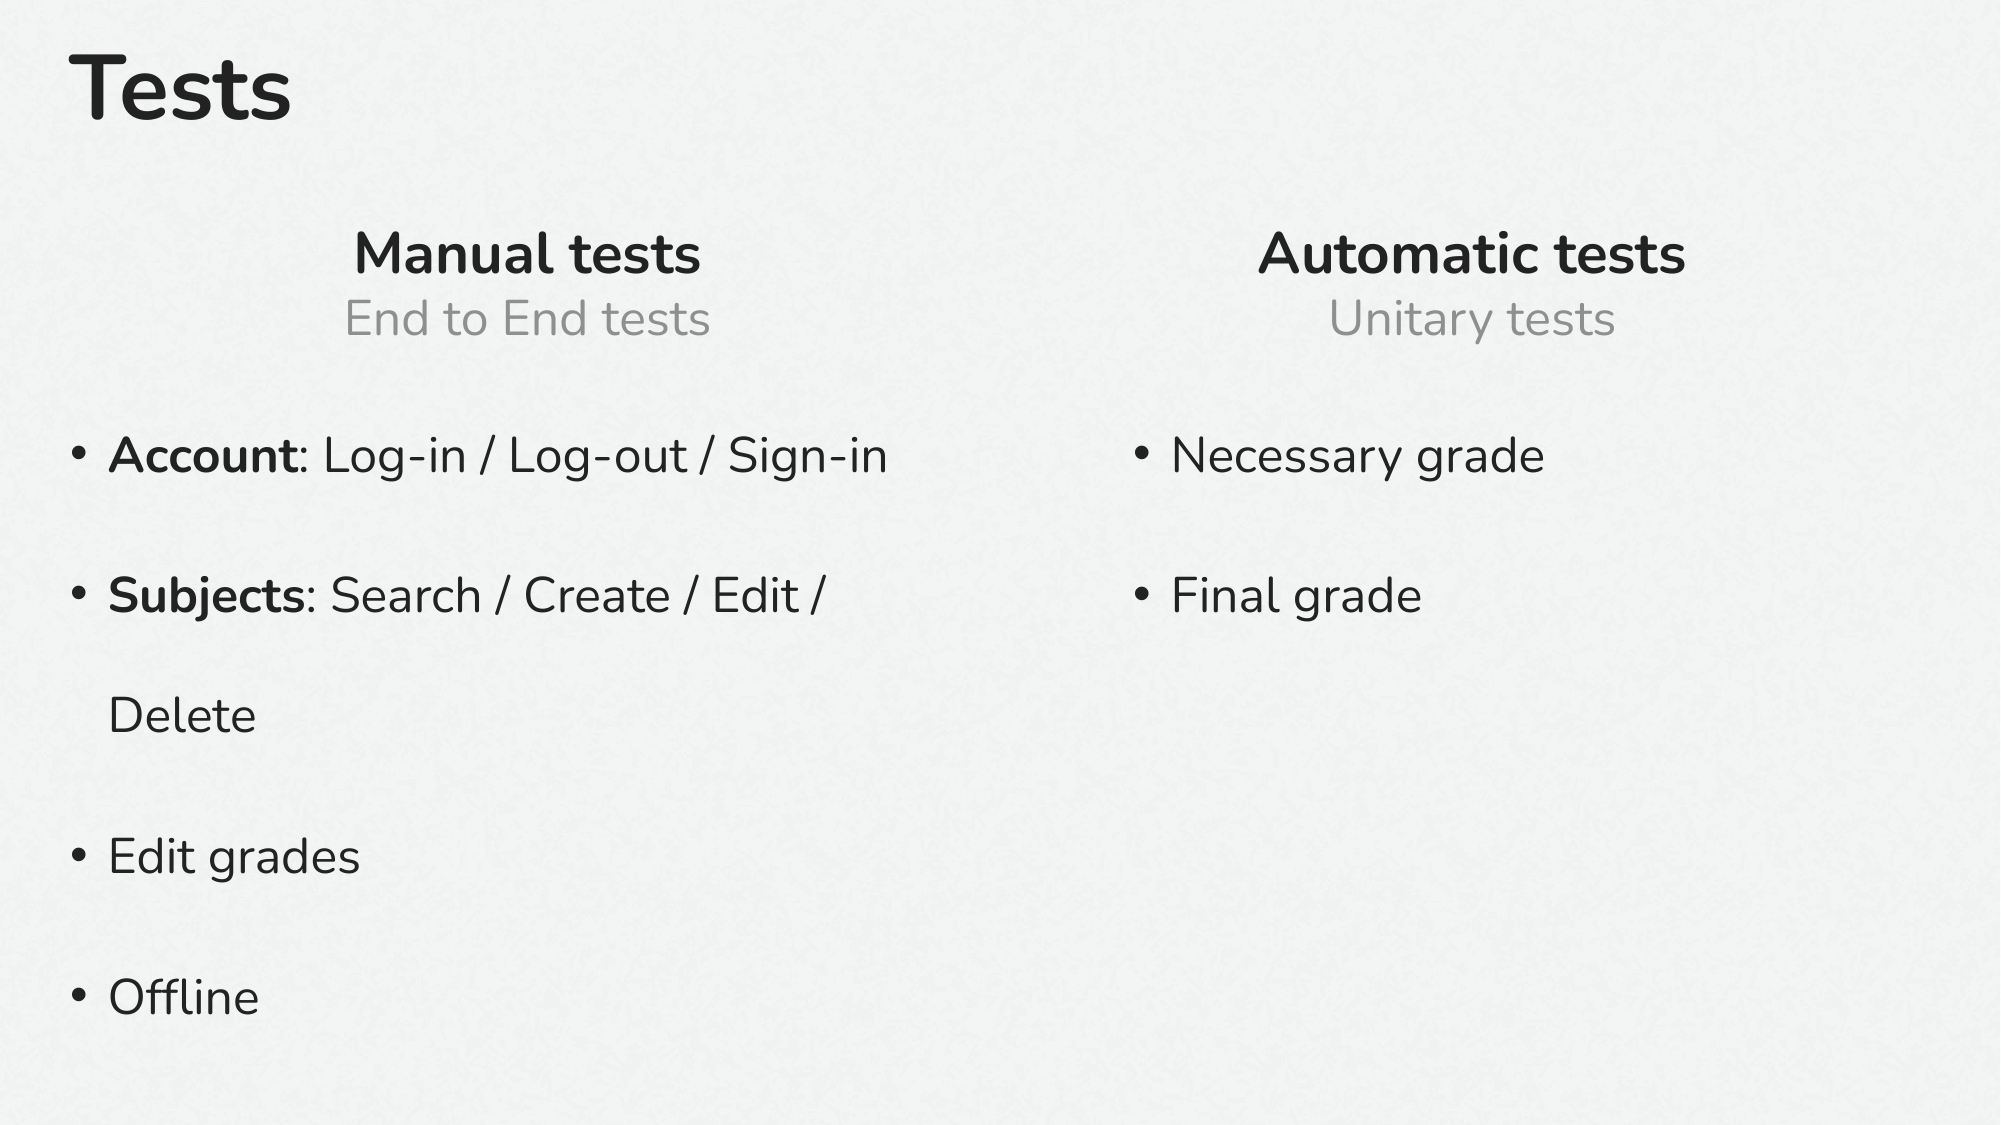

# Tests
Manual tests
End to End tests
Automatic tests
Unitary tests
Account: Log-in / Log-out / Sign-in
Subjects: Search / Create / Edit / Delete
Edit grades
Offline
Necessary grade
Final grade
Edge cases
Negative values
Values greater than 10